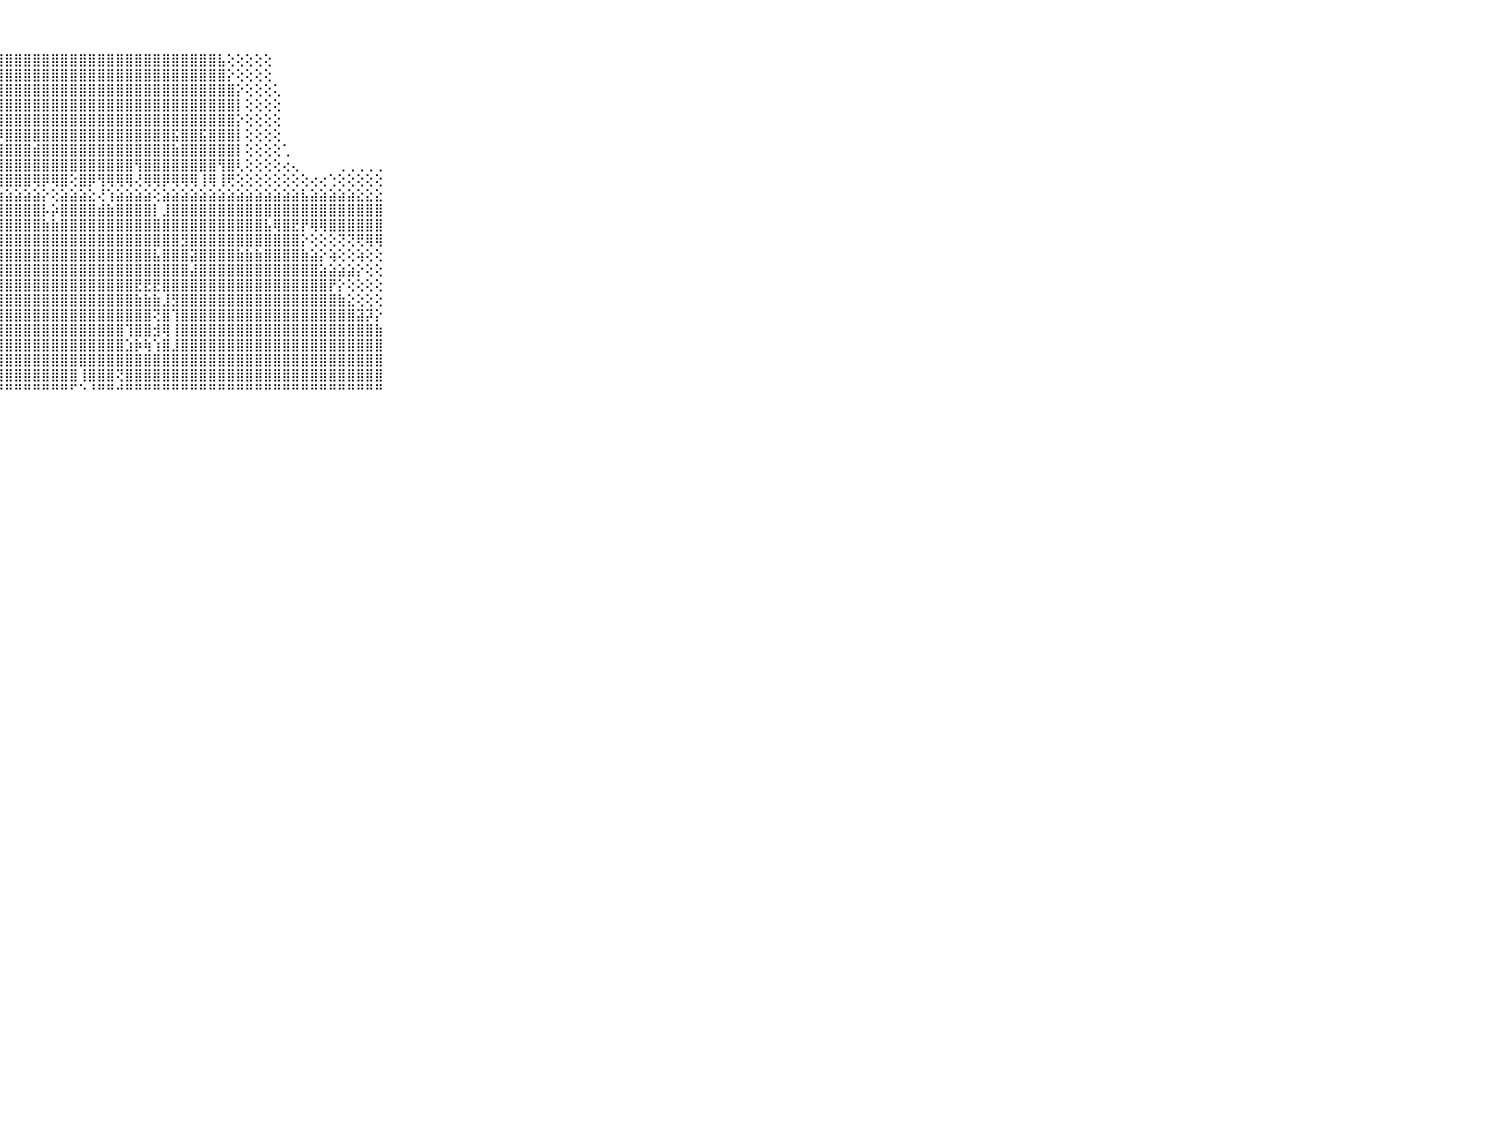

⠀⠀⠀⠀⠀⠀⠀⠀⠀⠀⠀⠀⠀⠀⠀⠀⠀⠀⠀⠀⠀⢄⢔⢕⢕⢕⣾⣿⣿⣿⣿⣿⣿⣿⣿⣿⣿⣿⣿⣿⣿⣿⣿⣿⣿⣿⣿⣿⣿⣿⣿⣧⢕⢕⢕⢕⢕⠀⠀⠀⠀⠀⠀⠀⠀⠀⠀⠀⠀⠀⠀⠀⠀⠀⠀⠀⠀⠀⠀⠀⠀
⠀⠀⠀⠀⠀⠀⠀⠀⠀⠀⠀⠀⠀⠀⠀⠀⠀⠀⠀⠀⢔⢕⢕⢕⢕⣼⣿⣿⣿⣿⣿⣿⣿⣿⣿⣿⣿⣿⣿⣿⣿⣿⣿⣿⣿⣿⣿⣿⣿⣿⣿⣿⡕⢕⢕⢕⢕⠀⠀⠀⠀⠀⠀⠀⠀⠀⠀⠀⠀⠀⠀⠀⠀⠀⠀⠀⠀⠀⠀⠀⠀
⠀⠀⠀⠀⠀⠀⠀⠀⠀⠀⠀⠀⠀⠀⠀⠀⠀⠀⠀⠀⢕⢕⢕⢕⣸⣿⣿⣿⣿⣿⣿⣿⣿⣿⣿⣿⣿⣿⣿⣿⣿⣿⣿⣿⣿⣿⣿⣿⣿⣿⣿⣿⣿⡕⢕⢕⢕⢅⠀⠀⠀⠀⠀⠀⠀⠀⠀⠀⠀⠀⠀⠀⠀⠀⠀⠀⠀⠀⠀⠀⠀
⠀⠀⠀⠀⠀⠀⠀⠀⠀⠀⠀⠀⠀⠀⠀⠀⠀⠀⢀⢀⢕⢕⢕⢕⣽⣿⣿⣿⣿⣿⣿⣿⣿⣿⣿⣿⣿⣿⣿⣿⣿⣿⣿⣿⣿⣿⣿⣿⣿⣿⣿⣿⣿⡇⢕⢕⢕⢕⠀⠀⠀⠀⠀⠀⠀⠀⠀⠀⠀⠀⠀⠀⠀⠀⠀⠀⠀⠀⠀⠀⠀
⠀⠀⠀⠀⠀⠀⠀⠀⠀⠀⠀⠀⠀⠀⠀⠀⠀⢄⢕⢕⢕⢕⢕⢕⢹⣿⣿⣿⣿⣿⣿⣿⣿⣿⣿⣿⣿⣿⣿⣿⣿⣿⣿⣿⣿⣿⣿⣿⣿⣿⣿⣿⣿⡕⢕⢕⢕⢕⠀⠀⠀⠀⠀⠀⠀⠀⠀⠀⠀⠀⠀⠀⠀⠀⠀⠀⠀⠀⠀⠀⠀
⠀⠀⠀⠀⠀⠀⠀⠀⠀⠀⠀⠀⠀⠀⠀⠀⢕⢕⢕⢕⢕⢕⢕⢕⢸⣿⣿⡿⣿⣿⣿⣿⣿⣿⣿⣿⣿⣿⣿⣿⣿⣿⣿⣿⣿⣿⣯⣿⣿⣯⣿⣿⣿⡇⢕⢕⢕⢕⠀⠀⠀⠀⠀⠀⠀⠀⠀⠀⠀⠀⠀⠀⠀⠀⠀⠀⠀⠀⠀⠀⠀
⠀⠀⠀⠀⠀⠀⠀⠀⠀⠀⠀⠀⠀⠀⢀⢑⢕⢕⢕⢕⢕⢕⢕⢕⢸⣿⣿⣿⣿⣿⣿⣾⣿⣿⣿⣿⣿⣿⣿⣿⣿⣿⣿⣿⣿⣿⣷⣿⣿⣿⣿⣿⣿⡇⢕⢕⢕⢕⢁⠀⠀⠀⠀⠀⠀⠀⠀⠀⠀⠀⠀⠀⠀⠀⠀⠀⠀⠀⠀⠀⠀
⠀⠀⠀⠀⠀⠀⠀⠀⠀⠀⠀⠀⠀⢁⢕⢕⢕⢕⢕⢕⢕⢇⢕⢕⢸⣿⡿⣿⣿⣿⣿⣿⣿⣿⣿⣿⣿⣿⣿⣿⣿⣿⢻⣿⣿⣿⣿⣿⣿⣿⣿⢻⣿⢇⢕⢕⢕⢕⢔⢄⠀⠀⠀⠀⢀⢀⢀⢀⢀⠀⠀⠀⠀⠀⠀⠀⠀⠀⠀⠀⠀
⠀⠀⠀⠀⠀⠀⠀⠀⠀⠀⠀⠀⠀⠅⠕⢕⢕⢕⢕⢕⢕⣱⡕⢕⢕⣿⡇⣿⣿⣿⣿⢿⡿⢿⣿⢕⣿⡿⢻⢿⢿⢿⢜⢿⢿⡿⢿⢿⢿⢸⢿⢸⢟⢕⢕⢕⢕⢕⢕⢕⢕⢔⢔⢑⢕⢕⢕⢕⢕⠀⠀⠀⠀⠀⠀⠀⠀⠀⠀⠀⠀
⠀⠀⠀⠀⠀⠀⠀⠀⠀⠀⠀⣀⣀⣀⣕⣕⣕⣕⣕⣕⣕⣜⣽⣗⣕⣕⣱⣵⣵⣵⣵⣵⡕⢕⣵⣵⣵⣕⢜⢱⣵⣵⣵⣵⢕⣵⣵⣵⣵⣵⣵⣵⣵⣵⣵⣵⣵⣵⣵⣵⣧⣵⣵⣵⣵⣵⣕⣕⣕⠀⠀⠀⠀⠀⠀⠀⠀⠀⠀⠀⠀
⠀⠀⠀⠀⠀⠀⠀⠀⠀⠀⠀⣿⣿⣿⣿⣿⣿⣿⣿⣿⣿⣿⣿⣿⣿⣿⣿⣿⣿⣿⣿⣿⡧⡵⣿⣿⣿⣿⣾⣷⣿⣿⣿⣿⡇⣸⣿⣿⣿⣿⣿⣿⣿⣿⣿⣿⣿⣿⣿⣿⣿⣿⣿⣿⣿⣿⣿⣿⣿⠀⠀⠀⠀⠀⠀⠀⠀⠀⠀⠀⠀
⠀⠀⠀⠀⠀⠀⠀⠀⠀⠀⠀⣼⣿⣿⣿⣿⣿⣿⣿⣿⣿⣻⣿⣿⣿⣿⣿⣿⣿⣿⣿⣿⣷⣷⣿⣿⣿⣿⣿⣿⣿⣿⣿⣿⣿⣿⣿⣿⣿⣿⣿⣿⣿⣿⣿⣿⣧⢿⣿⣟⡟⢿⢿⣿⣿⣿⣿⣿⣿⠀⠀⠀⠀⠀⠀⠀⠀⠀⠀⠀⠀
⠀⠀⠀⠀⠀⠀⠀⠀⠀⠀⠀⣵⣵⣵⣼⣿⣿⣿⣿⣿⣿⣿⣿⢻⣿⣿⣿⣿⣿⣿⣿⣿⣿⣿⣿⣿⣿⣿⣿⣿⣿⣿⣿⣿⣿⣿⣿⣻⣿⣿⣿⣿⣿⣿⣿⣿⣿⣿⣿⣿⡕⢕⢕⢕⢝⢝⢟⢿⢿⠀⠀⠀⠀⠀⠀⠀⠀⠀⠀⠀⠀
⠀⠀⠀⠀⠀⠀⠀⠀⠀⠀⠀⣻⣿⣿⣿⣽⣿⣿⣿⣿⣿⣟⣟⣼⣽⣿⣿⣿⣿⣿⣿⣿⣿⣿⣿⣿⣿⣿⣿⣿⣿⣿⣿⣿⣧⣿⣿⣿⣽⣿⣿⣿⣿⣷⣷⣷⣿⣿⣿⣿⣷⣵⡕⢵⢕⢕⢵⢕⢕⠀⠀⠀⠀⠀⠀⠀⠀⠀⠀⠀⠀
⠀⠀⠀⠀⠀⠀⠀⠀⠀⠀⠀⣿⣿⣿⣿⣿⣿⡿⢽⣿⣿⣿⣿⣿⣿⣿⣿⣿⣿⣿⣿⣿⣿⣿⣿⣿⣿⣿⣿⣿⣿⣿⣿⣿⣿⣿⣿⣿⣼⣿⣿⣿⣿⣿⣿⣿⣿⣿⣿⣿⣿⣿⣵⣵⣵⣵⡕⢕⢕⠀⠀⠀⠀⠀⠀⠀⠀⠀⠀⠀⠀
⠀⠀⠀⠀⠀⠀⠀⠀⠀⠀⠀⣿⣿⣿⣿⣯⣯⣿⣾⣿⣿⣿⣽⣵⢻⣿⣿⣿⣿⣿⣿⣿⣿⣿⣿⣿⣿⣿⣿⣿⣿⣿⣟⣟⣟⣿⣿⣿⣿⣿⣿⣿⣿⣿⣿⣿⣿⣿⣿⣿⣿⣿⣿⡟⡕⢕⢕⢕⢕⠀⠀⠀⠀⠀⠀⠀⠀⠀⠀⠀⠀
⠀⠀⠀⠀⠀⠀⠀⠀⠀⠀⠀⣿⣿⣿⣿⣿⣿⣿⣿⣿⣿⡟⢏⣹⣿⣿⣿⣿⣿⣿⣿⣿⣿⣿⣿⣿⣿⣿⣿⣿⣿⣿⣷⣷⣷⣸⣻⣿⣿⣿⣿⣿⣿⣿⣿⣿⣿⣿⣿⣿⣿⣿⣿⣿⣷⣕⢕⢕⢕⠀⠀⠀⠀⠀⠀⠀⠀⠀⠀⠀⠀
⠀⠀⠀⠀⠀⠀⠀⠀⠀⠀⠀⣿⣿⣿⣿⣿⣟⣻⣿⣿⣿⣿⣿⣿⣿⣿⣿⣿⣿⣿⣿⣿⣿⣿⣿⣿⣿⣿⣿⣿⣿⣿⣿⣿⢝⣿⢹⣿⣿⣿⣿⣿⣿⣿⣿⣿⣿⣿⣿⣿⣿⣿⣿⣿⣿⣿⣽⡽⡕⠀⠀⠀⠀⠀⠀⠀⠀⠀⠀⠀⠀
⠀⠀⠀⠀⠀⠀⠀⠀⠀⠀⠀⣿⣿⣿⡟⢿⢻⣿⢻⣿⣿⣿⣿⣿⣿⣿⣿⣿⣿⣿⣿⣿⣿⣿⣿⣿⣿⣿⣿⣿⣿⢹⣿⣿⣺⢿⢸⣿⣿⣿⣿⣿⣿⣿⣿⣿⣿⣿⣿⣿⣿⣿⣿⣿⣿⣿⣿⣿⣷⠀⠀⠀⠀⠀⠀⠀⠀⠀⠀⠀⠀
⠀⠀⠀⠀⠀⠀⠀⠀⠀⠀⠀⢕⢸⣕⣵⣵⣾⣿⣷⣿⣿⣿⣿⣿⣿⣿⣿⣿⣿⣿⣿⣿⣿⣿⣿⣿⣿⣿⣿⣿⣿⣱⡷⢷⢱⣿⣸⣿⣿⣿⣿⣿⣿⣿⣿⣿⣿⣿⣿⣿⣿⣿⣿⣿⣿⣿⣿⣿⣿⠀⠀⠀⠀⠀⠀⠀⠀⠀⠀⠀⠀
⠀⠀⠀⠀⠀⠀⠀⠀⠀⠀⠀⢟⡇⣿⣿⣿⣿⣿⣿⣿⣿⣿⣿⣿⣿⣿⣿⣿⣿⣿⣿⣿⣿⣿⣿⣿⣿⣿⣿⣿⣿⣿⣿⣿⣿⣿⣿⣿⣿⣿⣿⣿⣿⣿⣿⣿⣿⣿⣿⣿⣿⣿⣿⣿⣿⣿⣿⣿⣿⠀⠀⠀⠀⠀⠀⠀⠀⠀⠀⠀⠀
⠀⠀⠀⠀⠀⠀⠀⠀⠀⠀⠀⢕⣵⣿⣿⣿⣿⣿⣿⣿⣿⣿⣿⣿⣿⣿⣿⣿⣿⣿⣿⣿⣿⣿⣿⣿⢸⣿⣿⣿⢝⣿⣿⣿⣿⣿⣿⣿⣿⣿⣿⣿⣿⣿⣿⣿⣿⣿⣿⣿⣿⣿⣿⣿⣿⣿⣿⣿⣿⠀⠀⠀⠀⠀⠀⠀⠀⠀⠀⠀⠀
⠀⠀⠀⠀⠀⠀⠀⠀⠀⠀⠀⠛⠛⠛⠛⠛⠛⠛⠛⠛⠛⠛⠛⠛⠛⠛⠛⠛⠛⠛⠛⠛⠛⠛⠛⠋⠑⠘⠛⠛⠚⠛⠛⠛⠛⠛⠛⠛⠛⠛⠛⠛⠛⠛⠛⠛⠛⠛⠛⠛⠛⠛⠛⠛⠛⠛⠛⠛⠛⠀⠀⠀⠀⠀⠀⠀⠀⠀⠀⠀⠀